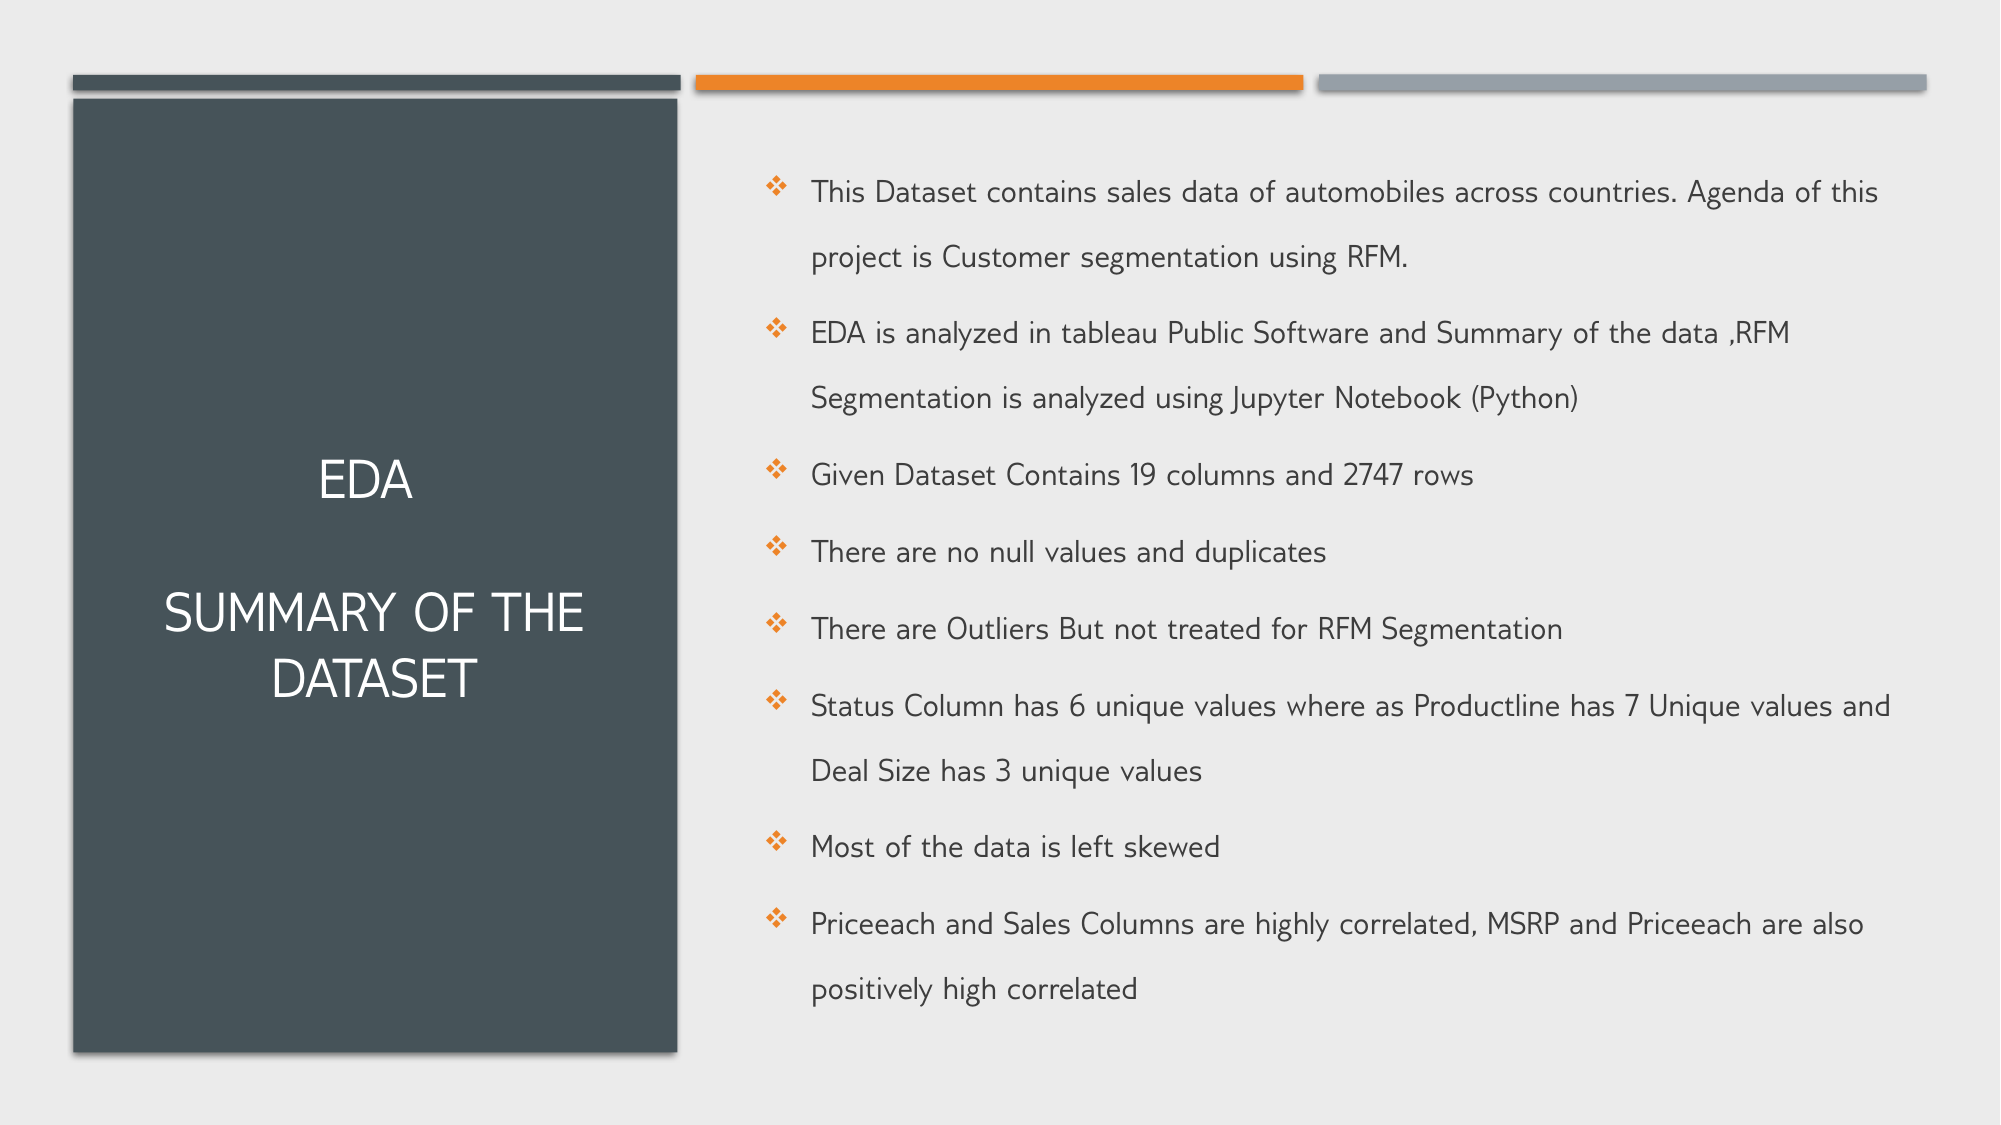

This Dataset contains sales data of automobiles across countries. Agenda of this project is Customer segmentation using RFM.
EDA is analyzed in tableau Public Software and Summary of the data ,RFM Segmentation is analyzed using Jupyter Notebook (Python)
Given Dataset Contains 19 columns and 2747 rows
There are no null values and duplicates
There are Outliers But not treated for RFM Segmentation
Status Column has 6 unique values where as Productline has 7 Unique values and Deal Size has 3 unique values
Most of the data is left skewed
Priceeach and Sales Columns are highly correlated, MSRP and Priceeach are also positively high correlated

# EDA Summary of the dataset